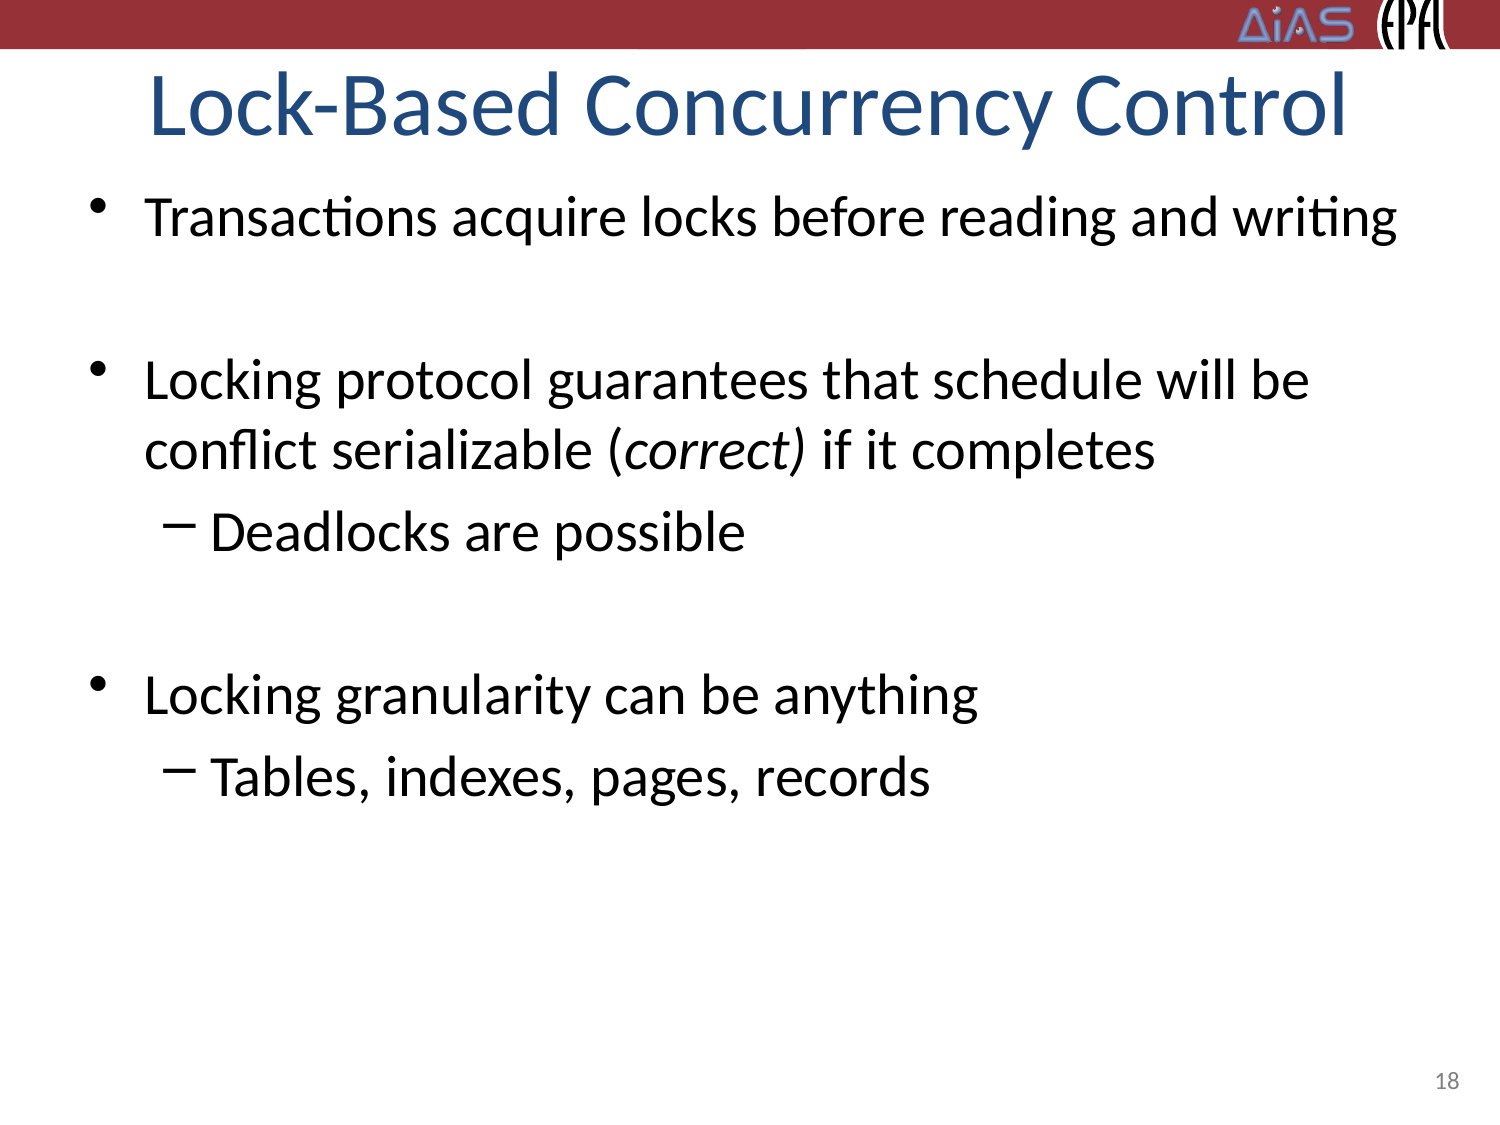

# Lock-Based Concurrency Control
Transactions acquire locks before reading and writing

Locking protocol guarantees that schedule will be conflict serializable (correct) if it completes
Deadlocks are possible

Locking granularity can be anything
Tables, indexes, pages, records

18